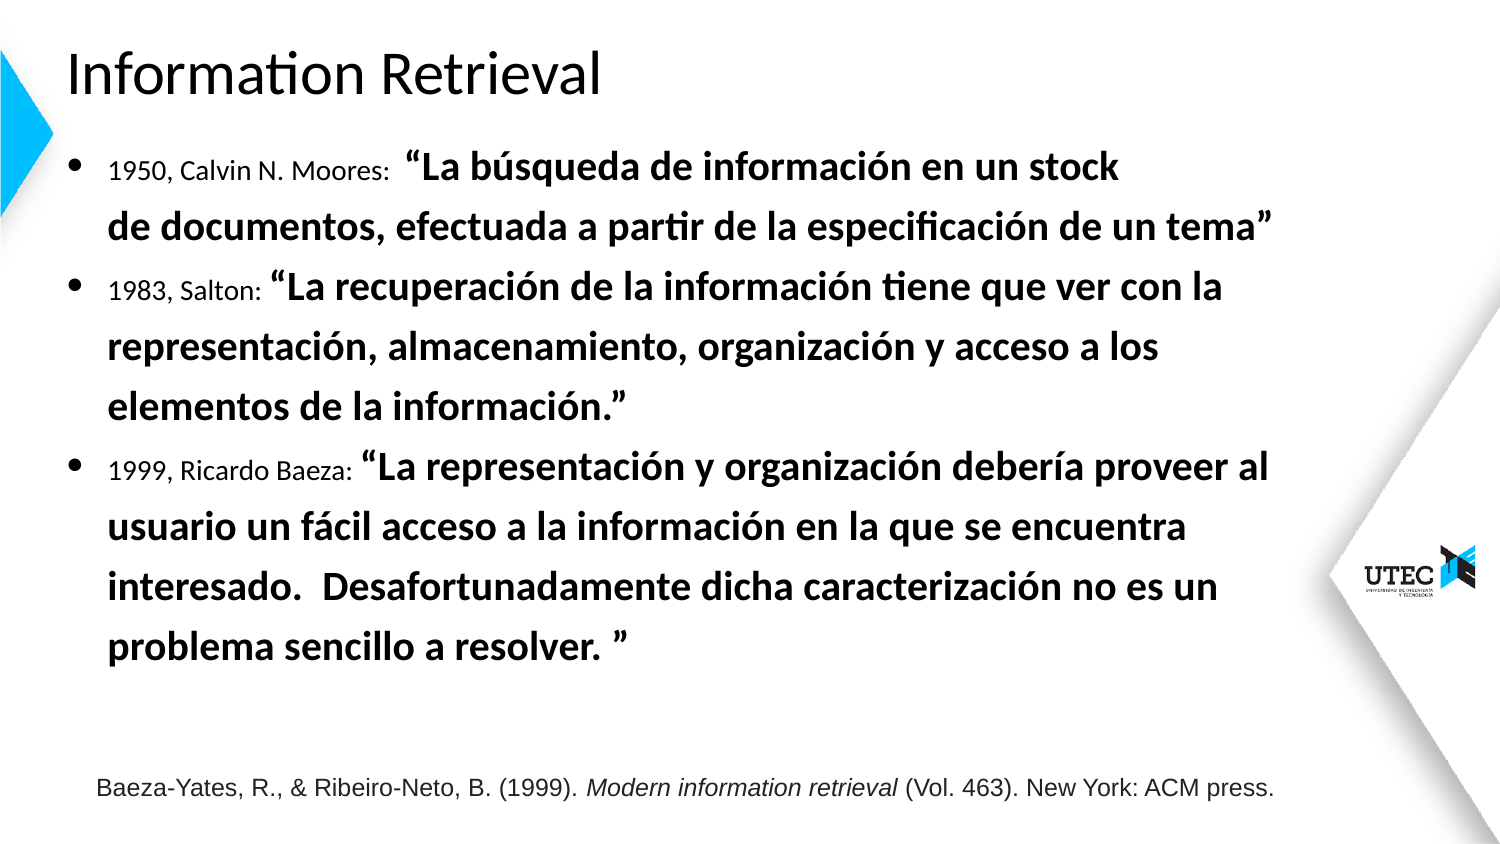

# Information Retrieval
1950, Calvin N. Moores:  “La búsqueda de información en un stock de documentos, efectuada a partir de la especificación de un tema”
1983, Salton: “La recuperación de la información tiene que ver con la representación, almacenamiento, organización y acceso a los elementos de la información.”
1999, Ricardo Baeza: “La representación y organización debería proveer al usuario un fácil acceso a la información en la que se encuentra interesado.  Desafortunadamente dicha caracterización no es un problema sencillo a resolver. ”
Baeza-Yates, R., & Ribeiro-Neto, B. (1999). Modern information retrieval (Vol. 463). New York: ACM press.